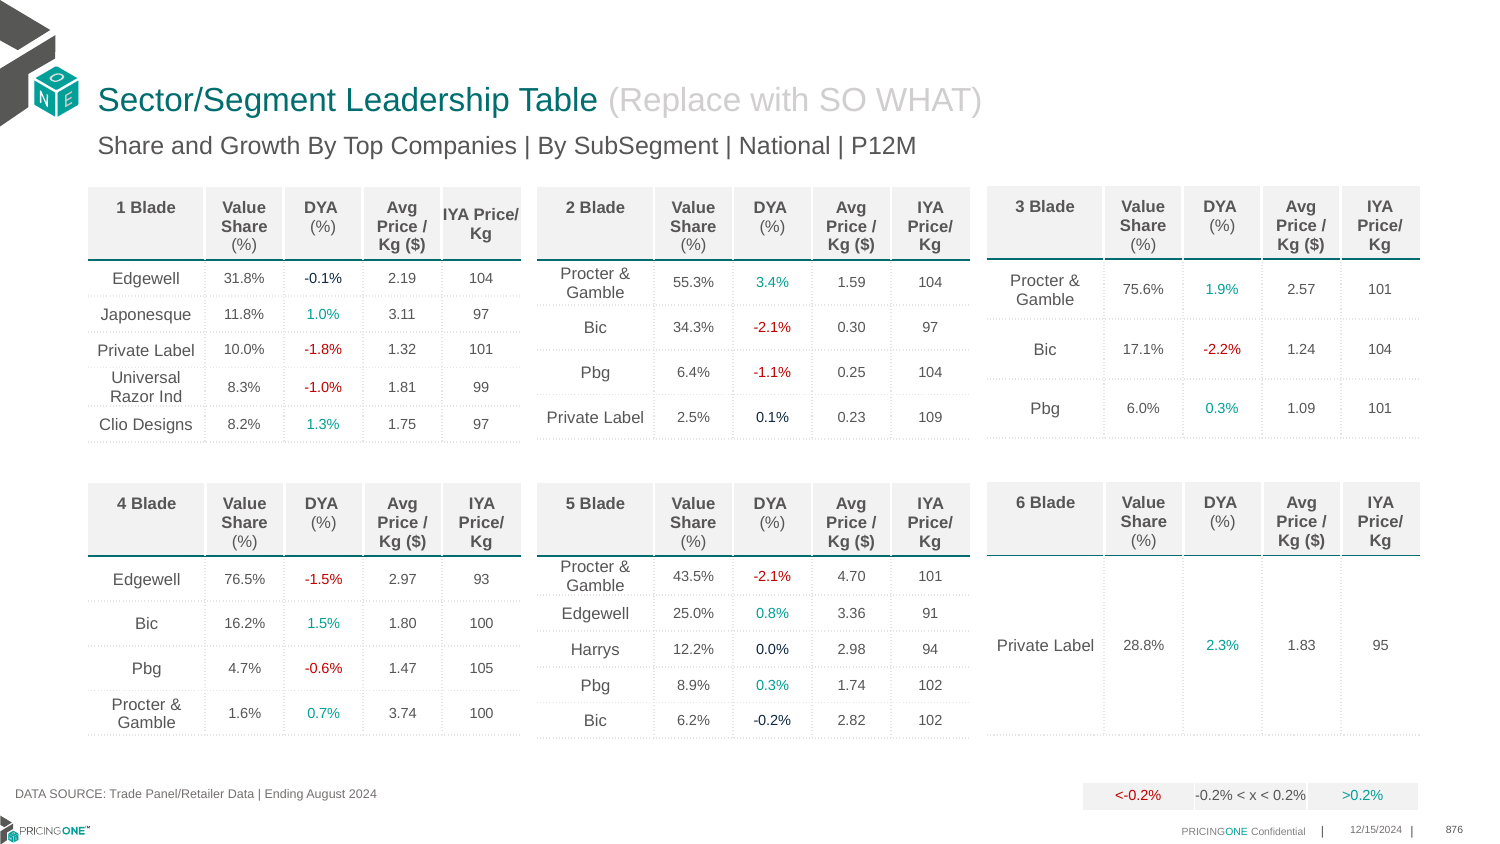

# Sector/Segment Leadership Table (Replace with SO WHAT)
Share and Growth By Top Companies | By SubSegment | National | P12M
| 3 Blade | Value Share (%) | DYA (%) | Avg Price /Kg ($) | IYA Price/Kg |
| --- | --- | --- | --- | --- |
| Procter & Gamble | 75.6% | 1.9% | 2.57 | 101 |
| Bic | 17.1% | -2.2% | 1.24 | 104 |
| Pbg | 6.0% | 0.3% | 1.09 | 101 |
| 1 Blade | Value Share (%) | DYA (%) | Avg Price /Kg ($) | IYA Price/ Kg |
| --- | --- | --- | --- | --- |
| Edgewell | 31.8% | -0.1% | 2.19 | 104 |
| Japonesque | 11.8% | 1.0% | 3.11 | 97 |
| Private Label | 10.0% | -1.8% | 1.32 | 101 |
| Universal Razor Ind | 8.3% | -1.0% | 1.81 | 99 |
| Clio Designs | 8.2% | 1.3% | 1.75 | 97 |
| 2 Blade | Value Share (%) | DYA (%) | Avg Price /Kg ($) | IYA Price/Kg |
| --- | --- | --- | --- | --- |
| Procter & Gamble | 55.3% | 3.4% | 1.59 | 104 |
| Bic | 34.3% | -2.1% | 0.30 | 97 |
| Pbg | 6.4% | -1.1% | 0.25 | 104 |
| Private Label | 2.5% | 0.1% | 0.23 | 109 |
| 6 Blade | Value Share (%) | DYA (%) | Avg Price /Kg ($) | IYA Price/Kg |
| --- | --- | --- | --- | --- |
| Private Label | 28.8% | 2.3% | 1.83 | 95 |
| 4 Blade | Value Share (%) | DYA (%) | Avg Price /Kg ($) | IYA Price/Kg |
| --- | --- | --- | --- | --- |
| Edgewell | 76.5% | -1.5% | 2.97 | 93 |
| Bic | 16.2% | 1.5% | 1.80 | 100 |
| Pbg | 4.7% | -0.6% | 1.47 | 105 |
| Procter & Gamble | 1.6% | 0.7% | 3.74 | 100 |
| 5 Blade | Value Share (%) | DYA (%) | Avg Price /Kg ($) | IYA Price/Kg |
| --- | --- | --- | --- | --- |
| Procter & Gamble | 43.5% | -2.1% | 4.70 | 101 |
| Edgewell | 25.0% | 0.8% | 3.36 | 91 |
| Harrys | 12.2% | 0.0% | 2.98 | 94 |
| Pbg | 8.9% | 0.3% | 1.74 | 102 |
| Bic | 6.2% | -0.2% | 2.82 | 102 |
DATA SOURCE: Trade Panel/Retailer Data | Ending August 2024
| <-0.2% | -0.2% < x < 0.2% | >0.2% |
| --- | --- | --- |

12/15/2024
876